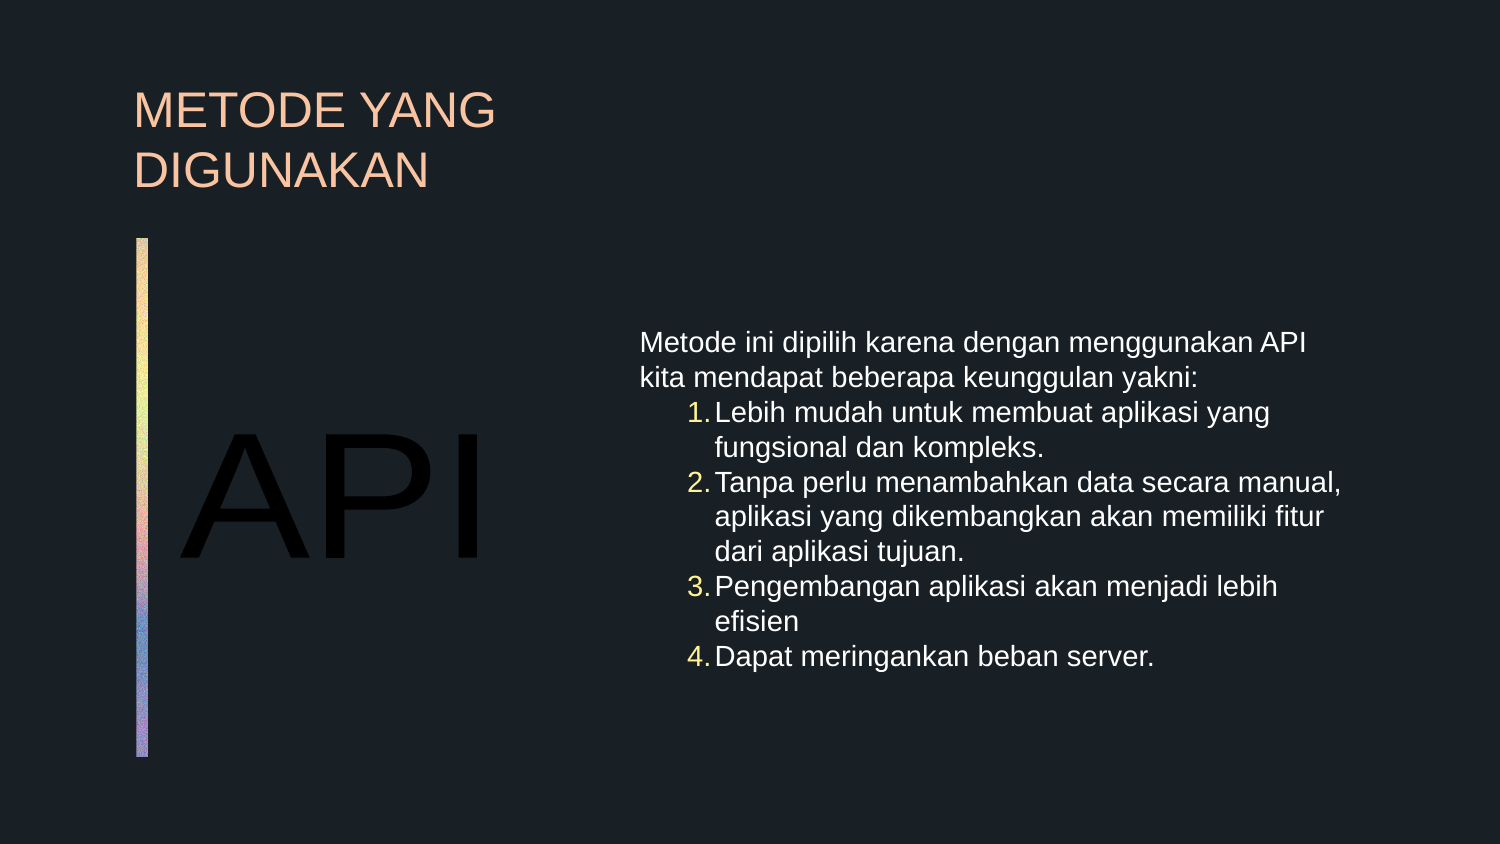

# METODE YANG DIGUNAKAN
Metode ini dipilih karena dengan menggunakan API kita mendapat beberapa keunggulan yakni:
Lebih mudah untuk membuat aplikasi yang fungsional dan kompleks.
Tanpa perlu menambahkan data secara manual, aplikasi yang dikembangkan akan memiliki fitur dari aplikasi tujuan.
Pengembangan aplikasi akan menjadi lebih efisien
Dapat meringankan beban server.
API